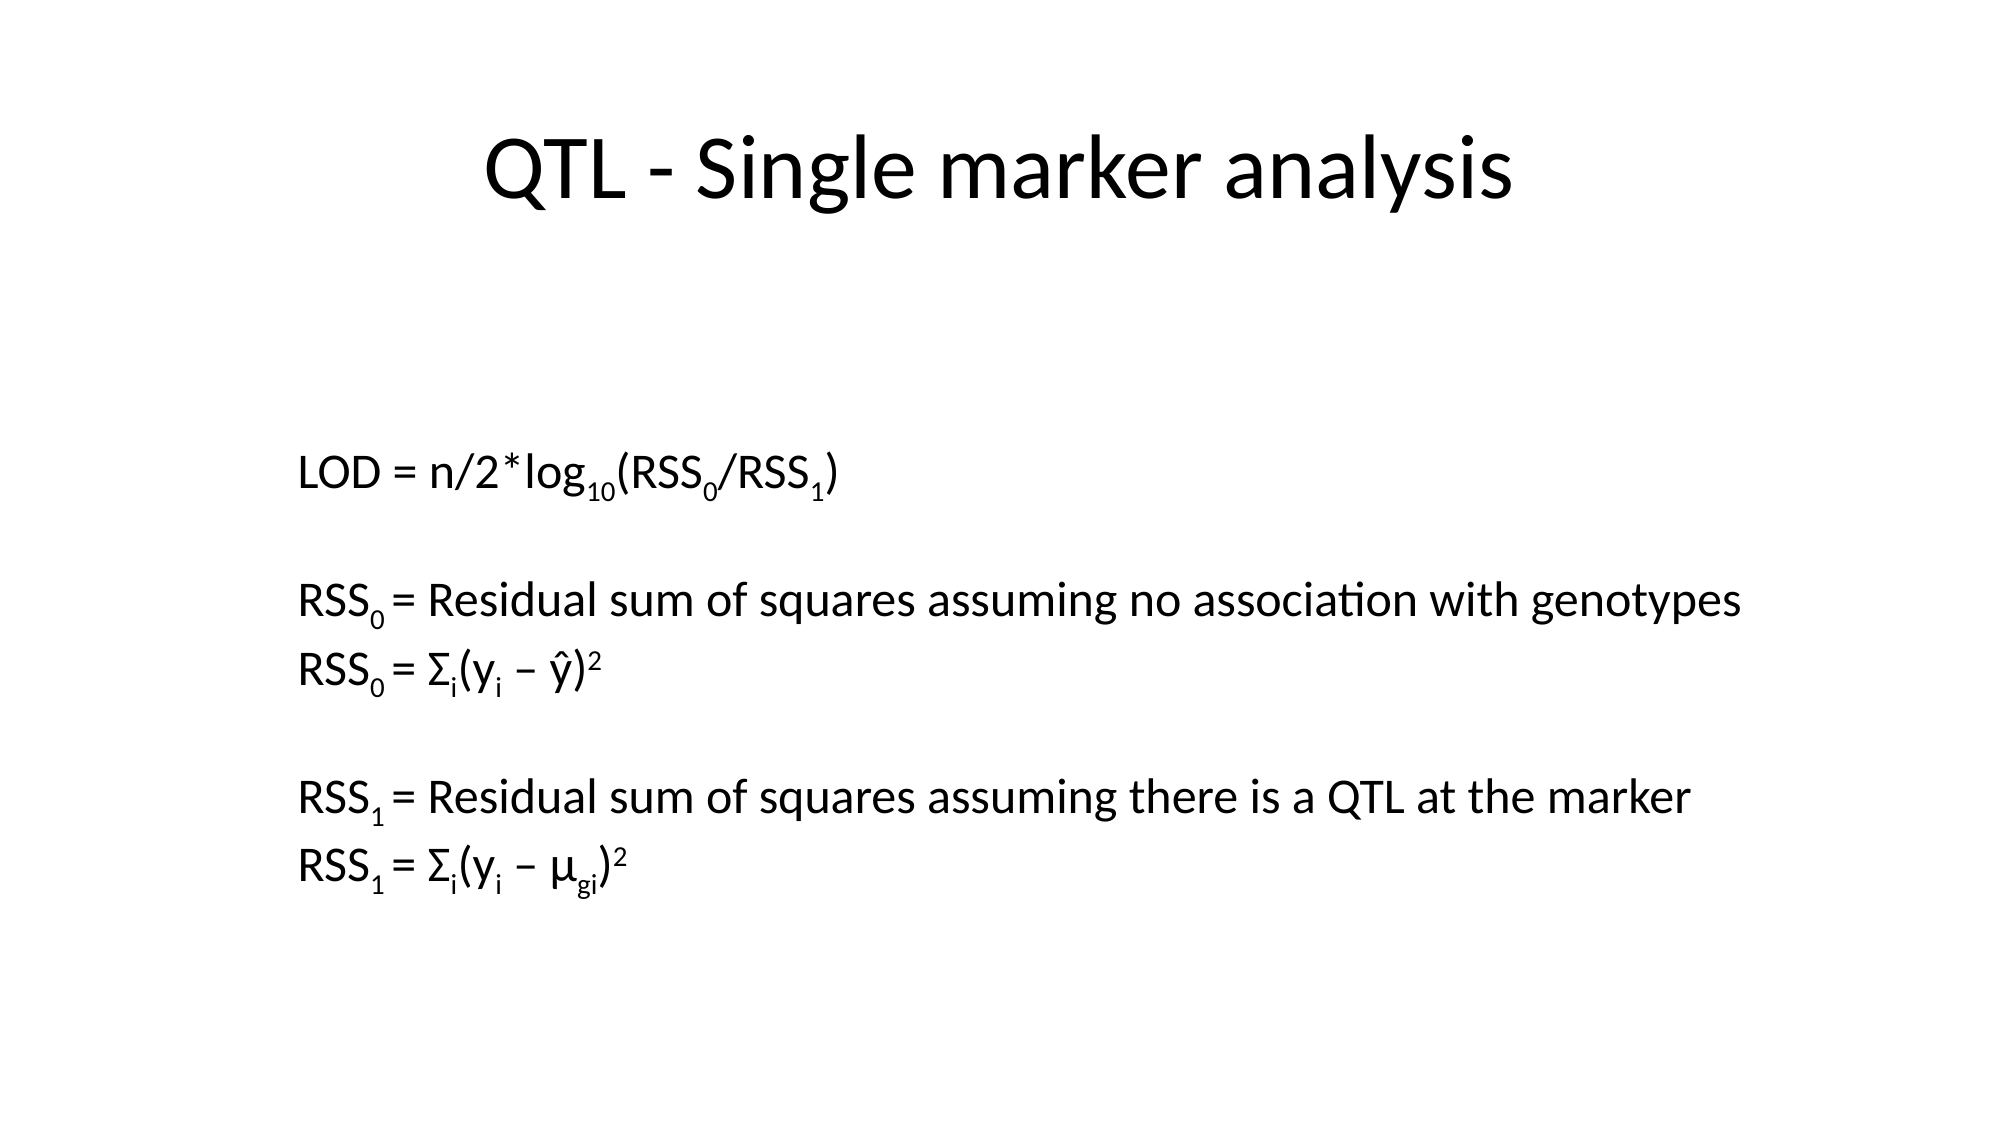

# QTL - Single marker analysis
LOD = n/2*log10(RSS0/RSS1)

RSS0 = Residual sum of squares assuming no association with genotypes
RSS0 = Σi(yi – ŷ)2

RSS1 = Residual sum of squares assuming there is a QTL at the marker
RSS1 = Σi(yi – μgi)2